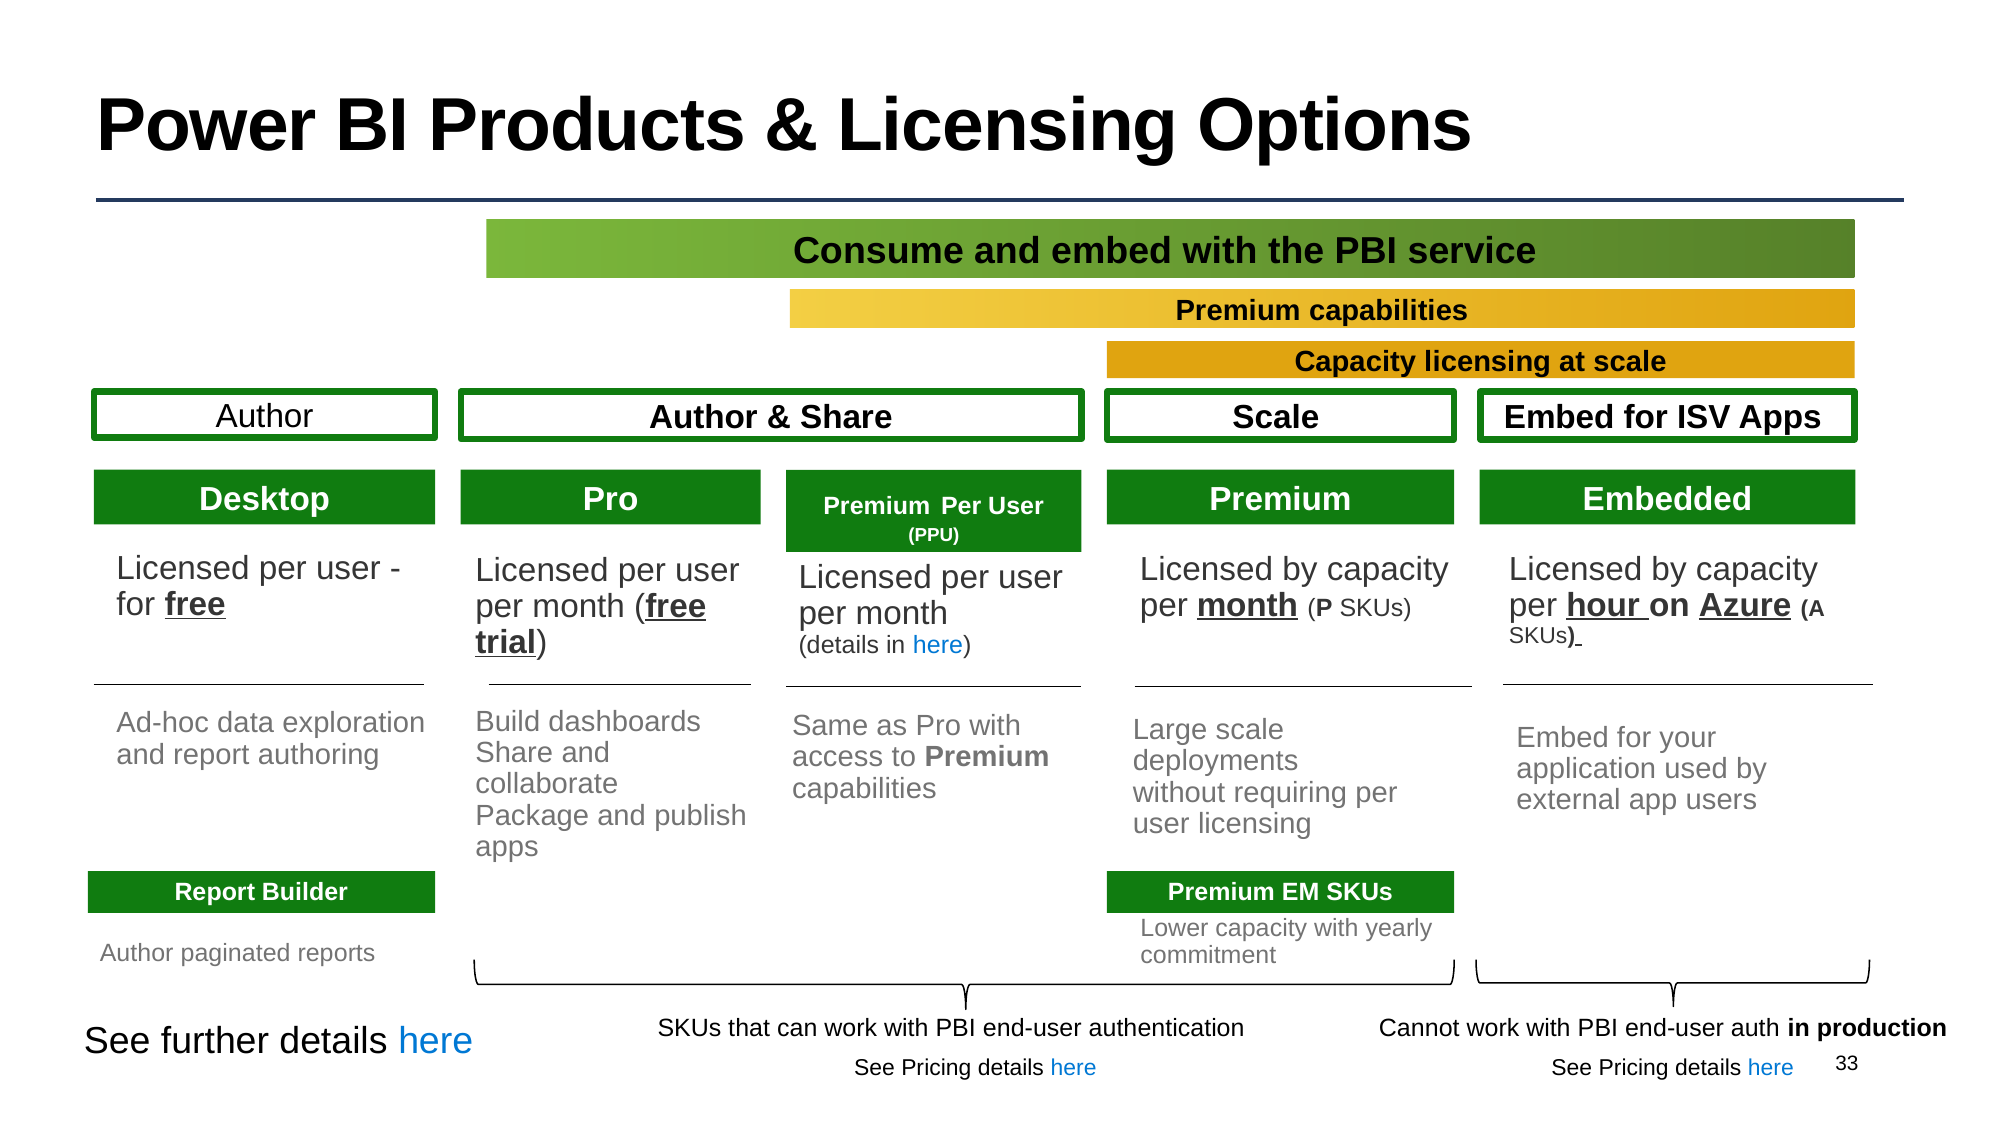

# Power BI Products & Licensing Options
Consume and embed with the PBI service
Premium capabilities
Capacity licensing at scale
Author
Author & Share
Scale
Embed for ISV Apps

Ad-hoc data exploration and report authoring
Licensed per user - for free
Desktop
Pro
Premium Per User (PPU)
Premium
Embedded

Licensed by capacity per month (P SKUs)
Large scale deployments
without requiring per user licensing
Licensed by capacity
per hour on Azure (A SKUs)
Embed for your application used by external app users
Licensed per user per month (free trial)
Licensed per user
per month
(details in here)
Build dashboards
Share and collaborate
Package and publish apps
Same as Pro with access to Premium capabilities

Report Builder
Author paginated reports
Premium EM SKUs
Lower capacity with yearly commitment
SKUs that can work with PBI end-user authentication
Cannot work with PBI end-user auth in production
See further details here
33
See Pricing details here
See Pricing details here